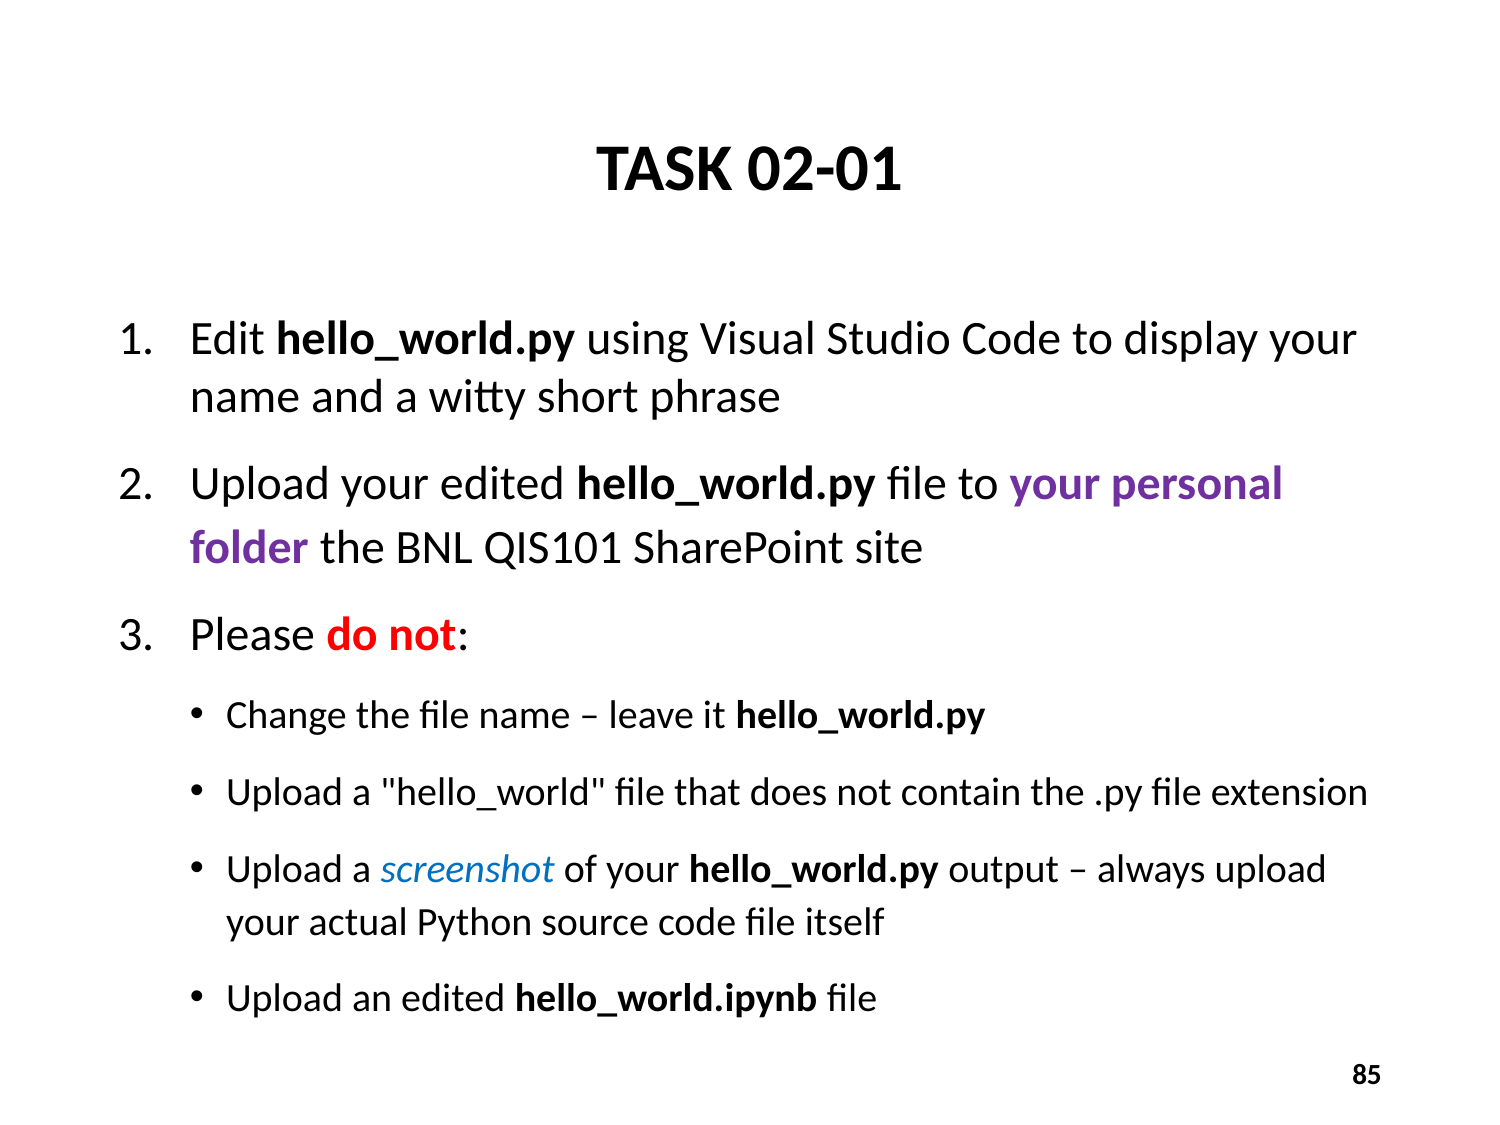

# TASK 02-01
Edit hello_world.py using Visual Studio Code to display your name and a witty short phrase
Upload your edited hello_world.py file to your personal folder the BNL QIS101 SharePoint site
Please do not:
Change the file name – leave it hello_world.py
Upload a "hello_world" file that does not contain the .py file extension
Upload a screenshot of your hello_world.py output – always upload your actual Python source code file itself
Upload an edited hello_world.ipynb file
85